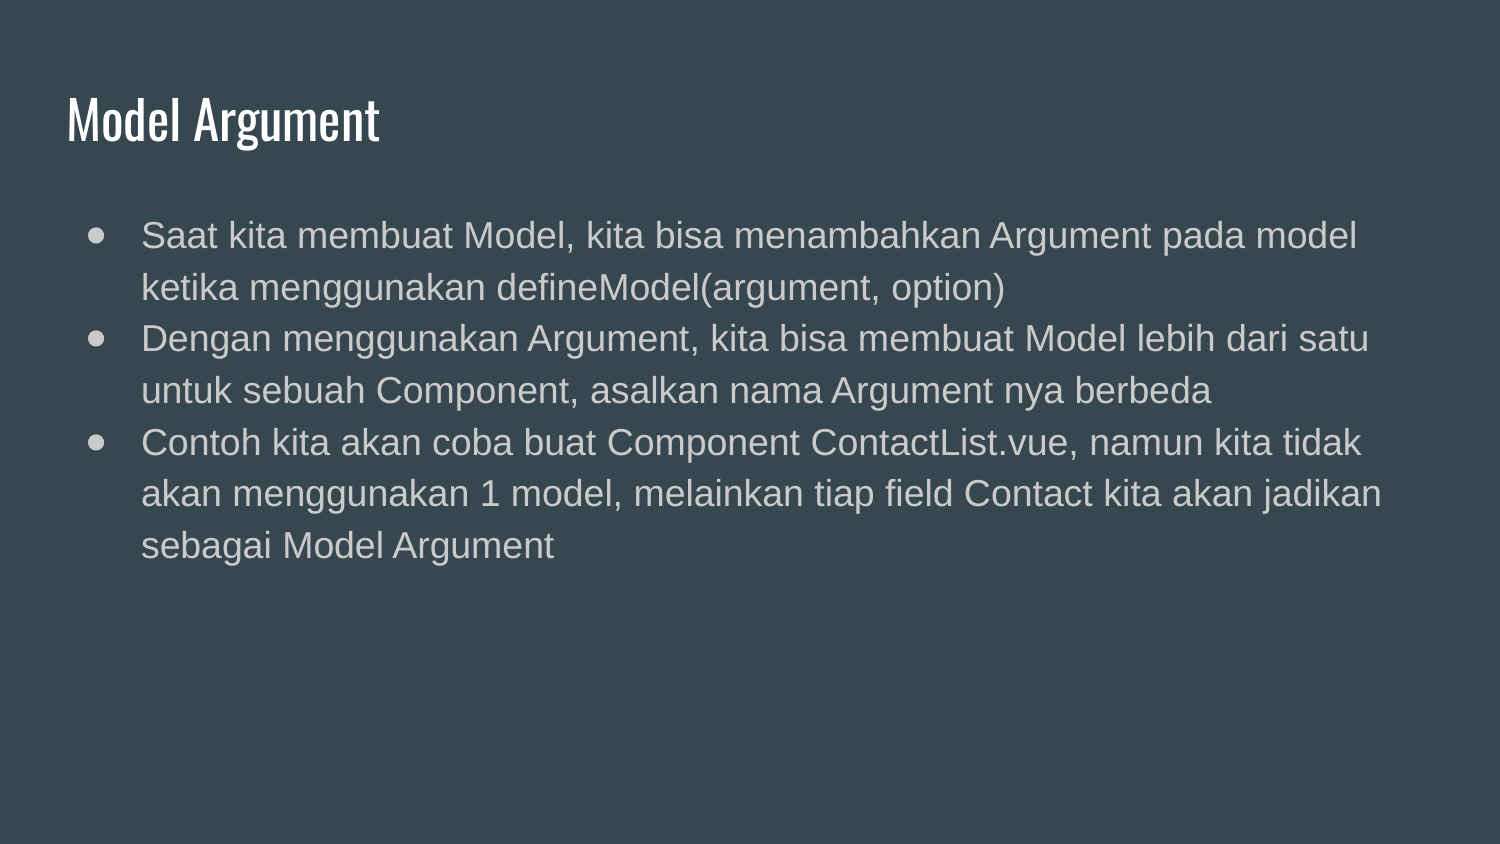

# Model Argument
Saat kita membuat Model, kita bisa menambahkan Argument pada model ketika menggunakan defineModel(argument, option)
Dengan menggunakan Argument, kita bisa membuat Model lebih dari satu untuk sebuah Component, asalkan nama Argument nya berbeda
Contoh kita akan coba buat Component ContactList.vue, namun kita tidak akan menggunakan 1 model, melainkan tiap field Contact kita akan jadikan sebagai Model Argument